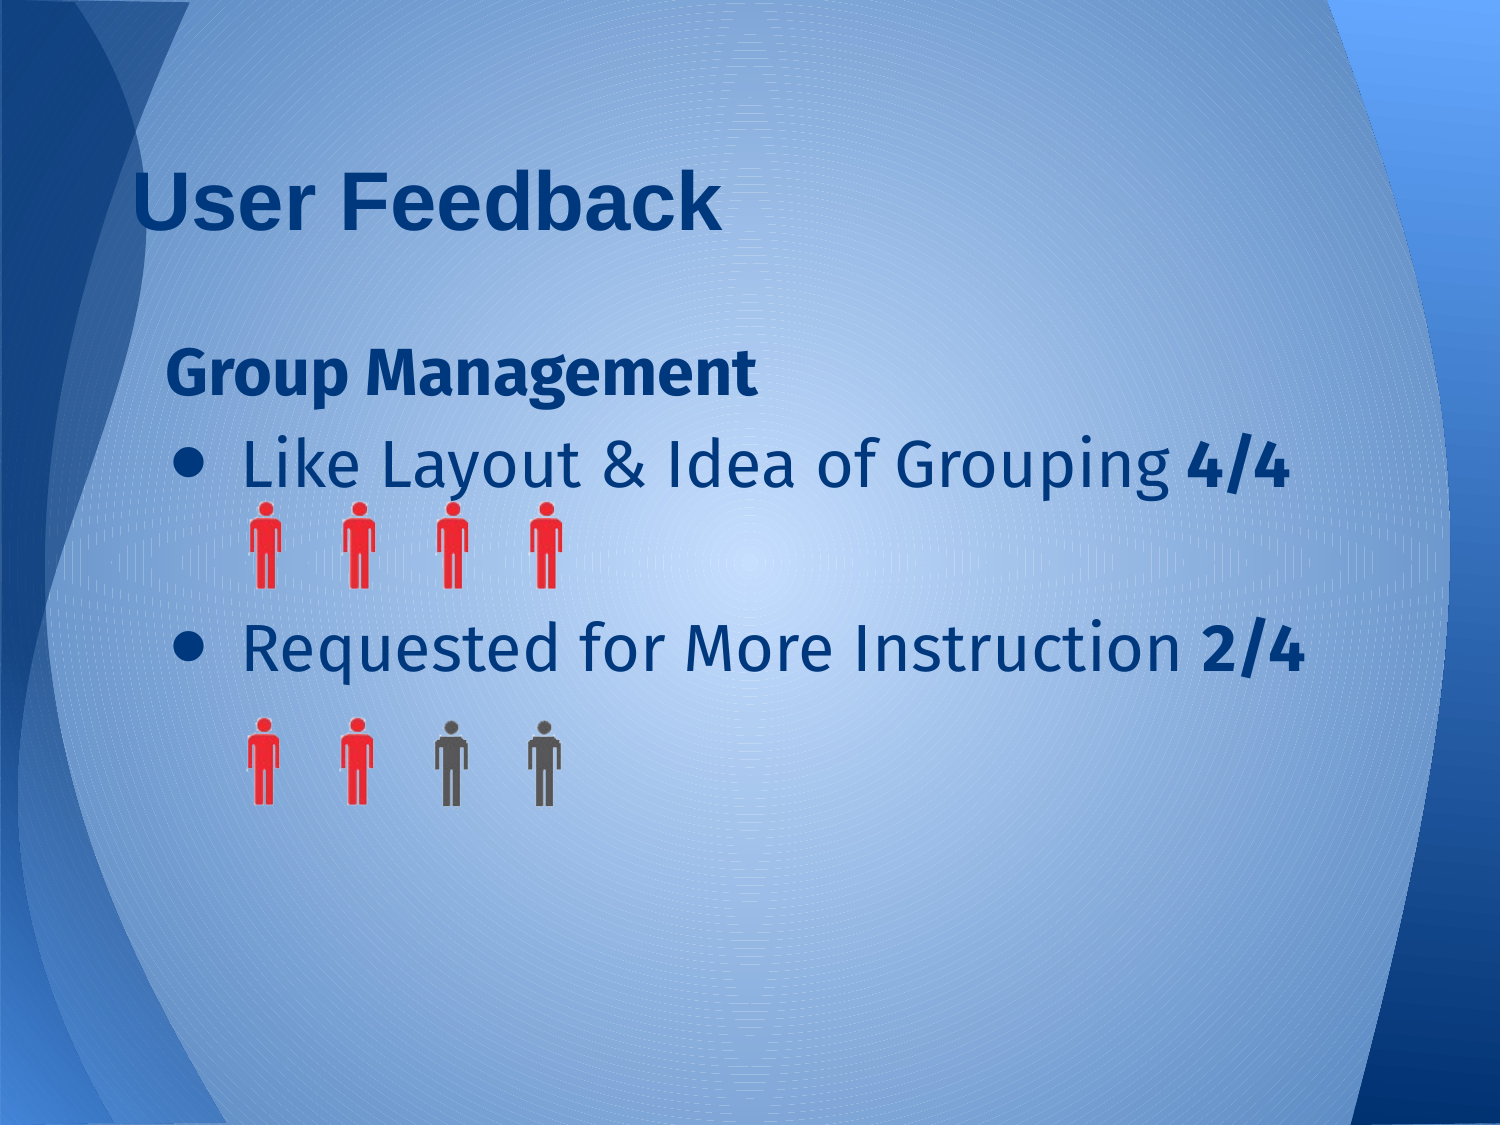

# User Feedback
Group Management
Like Layout & Idea of Grouping 4/4

Requested for More Instruction 2/4